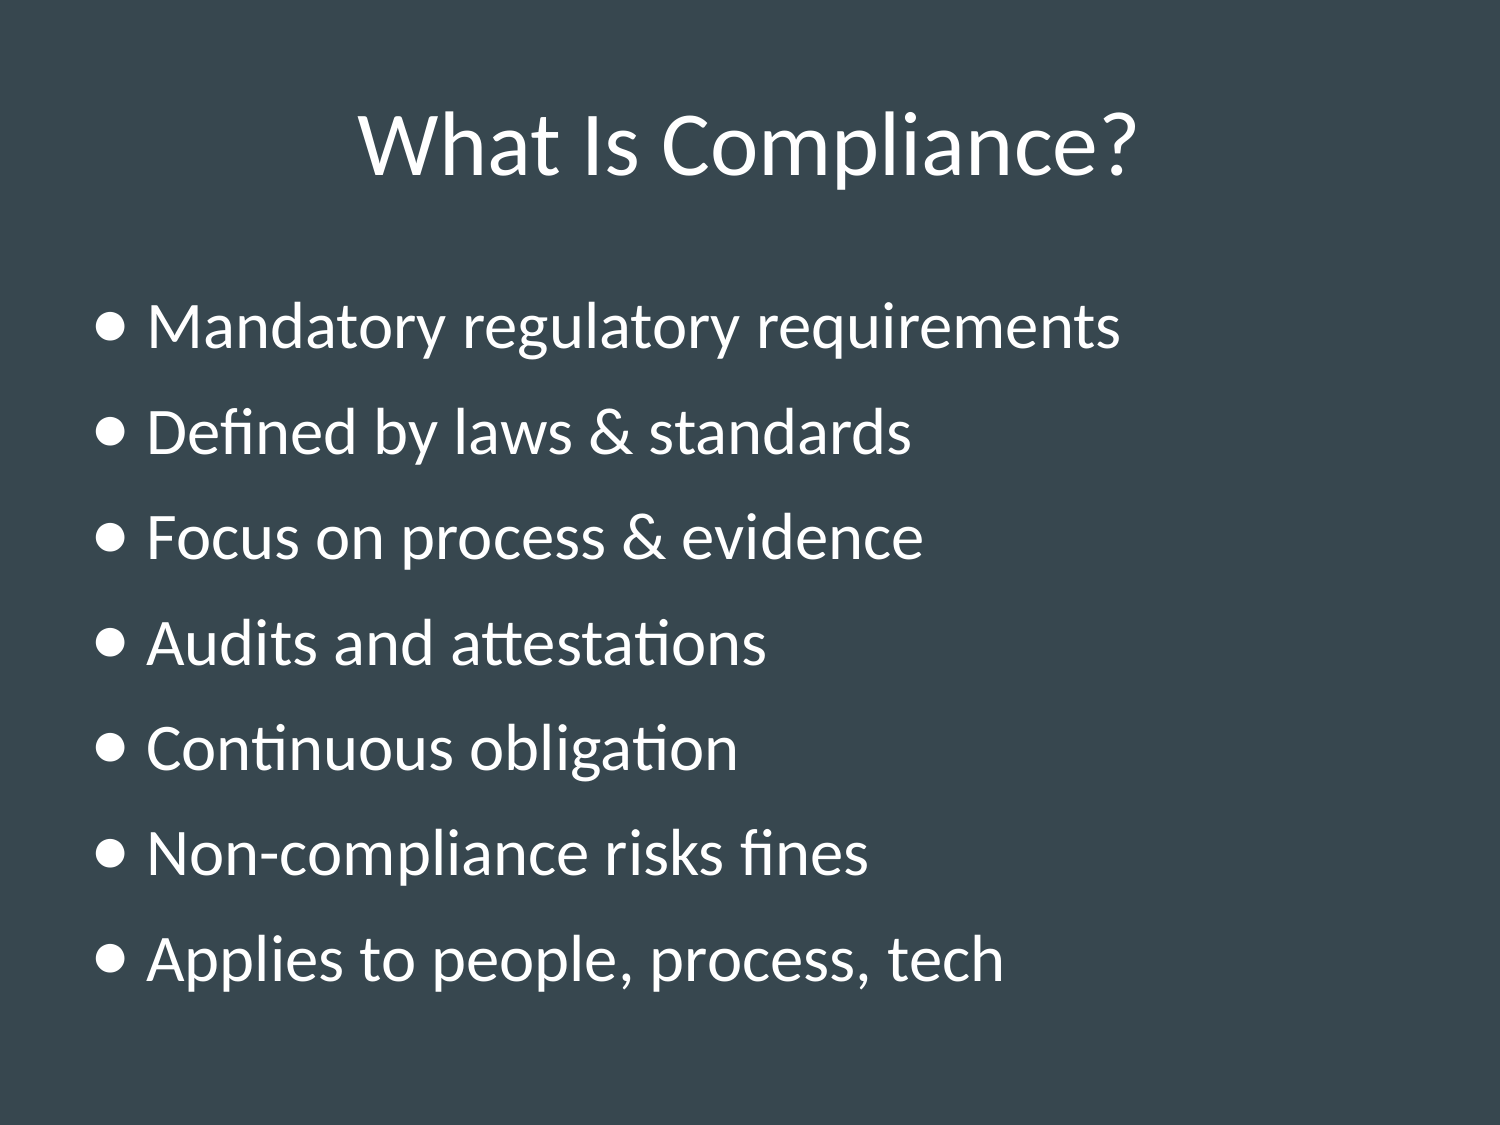

# What Is Compliance?
Mandatory regulatory requirements
Defined by laws & standards
Focus on process & evidence
Audits and attestations
Continuous obligation
Non-compliance risks fines
Applies to people, process, tech